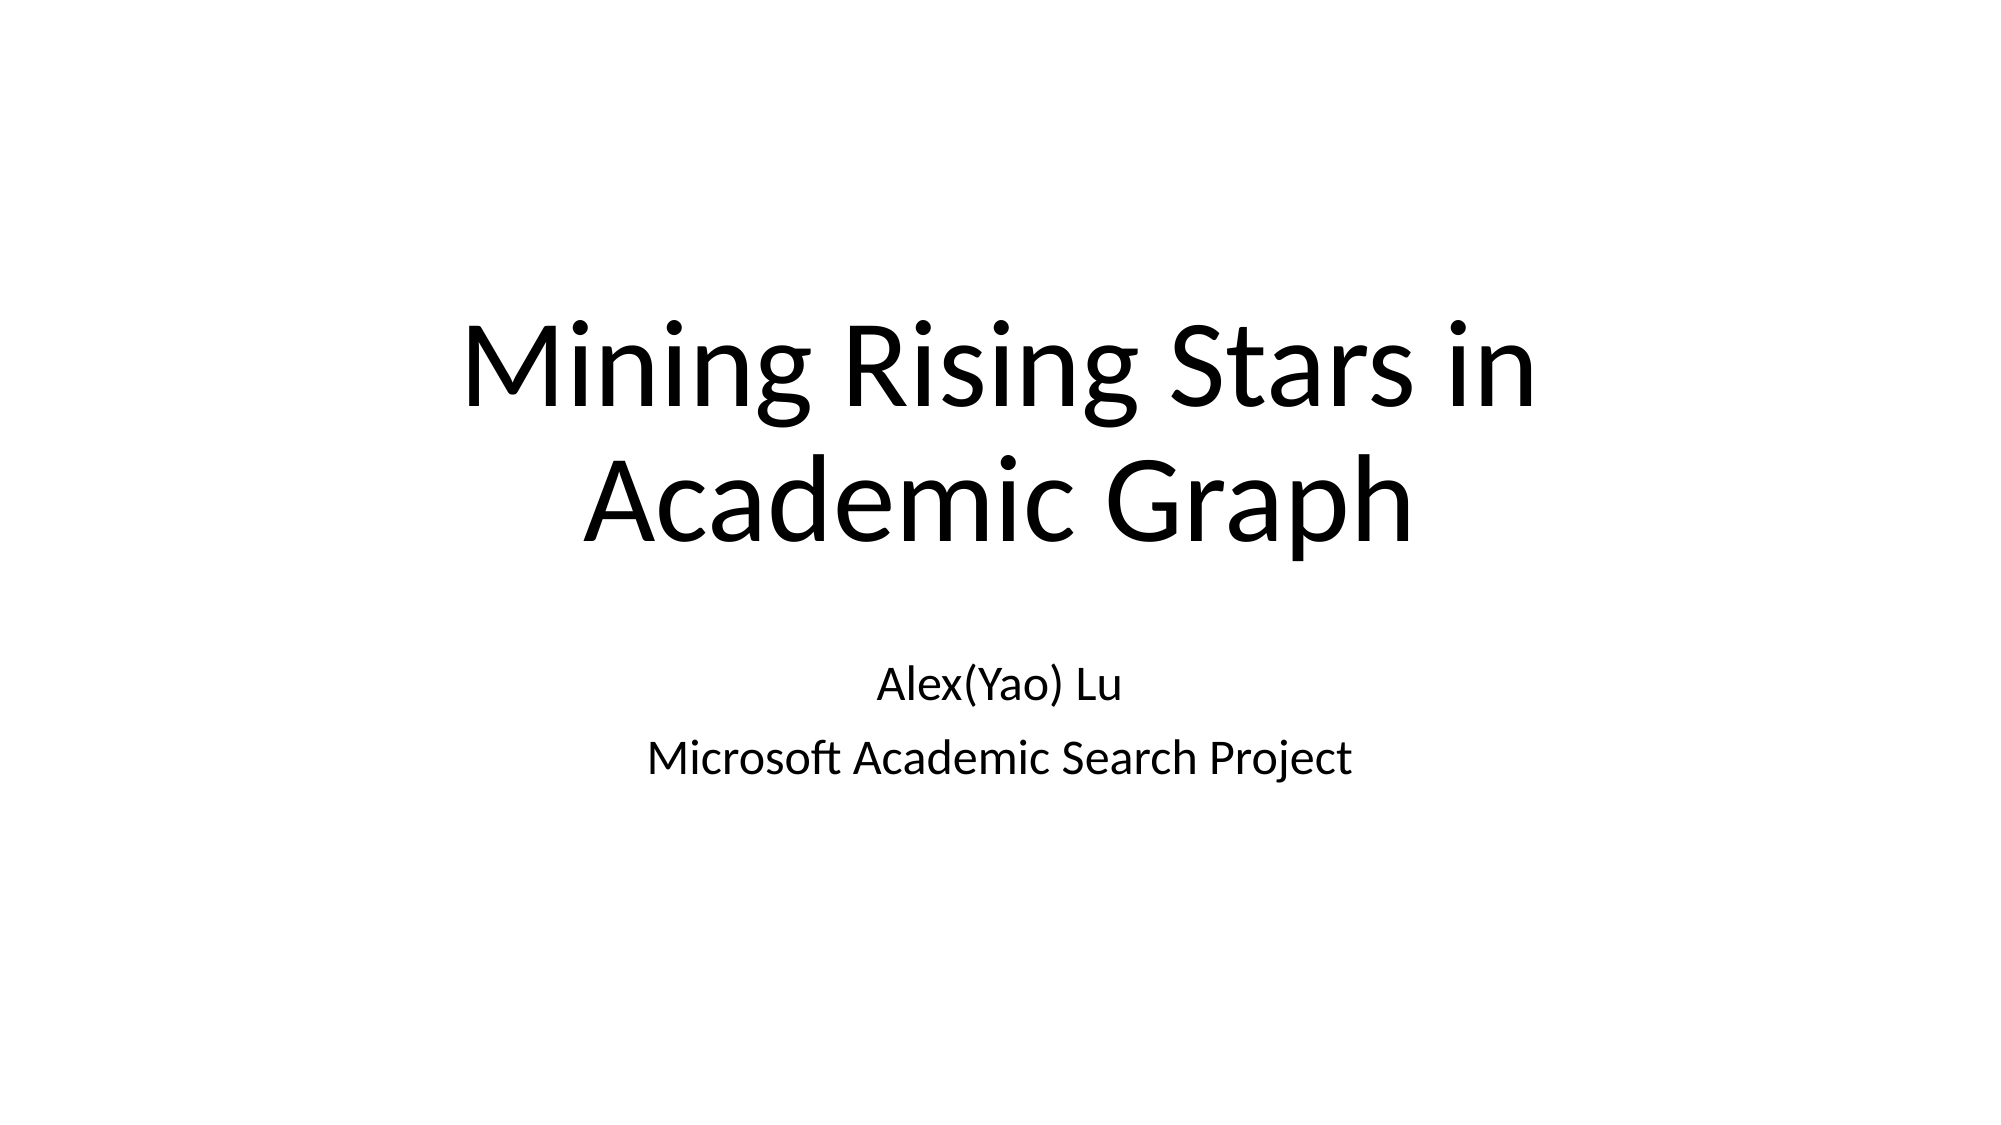

# Mining Rising Stars in Academic Graph
Alex(Yao) Lu
Microsoft Academic Search Project